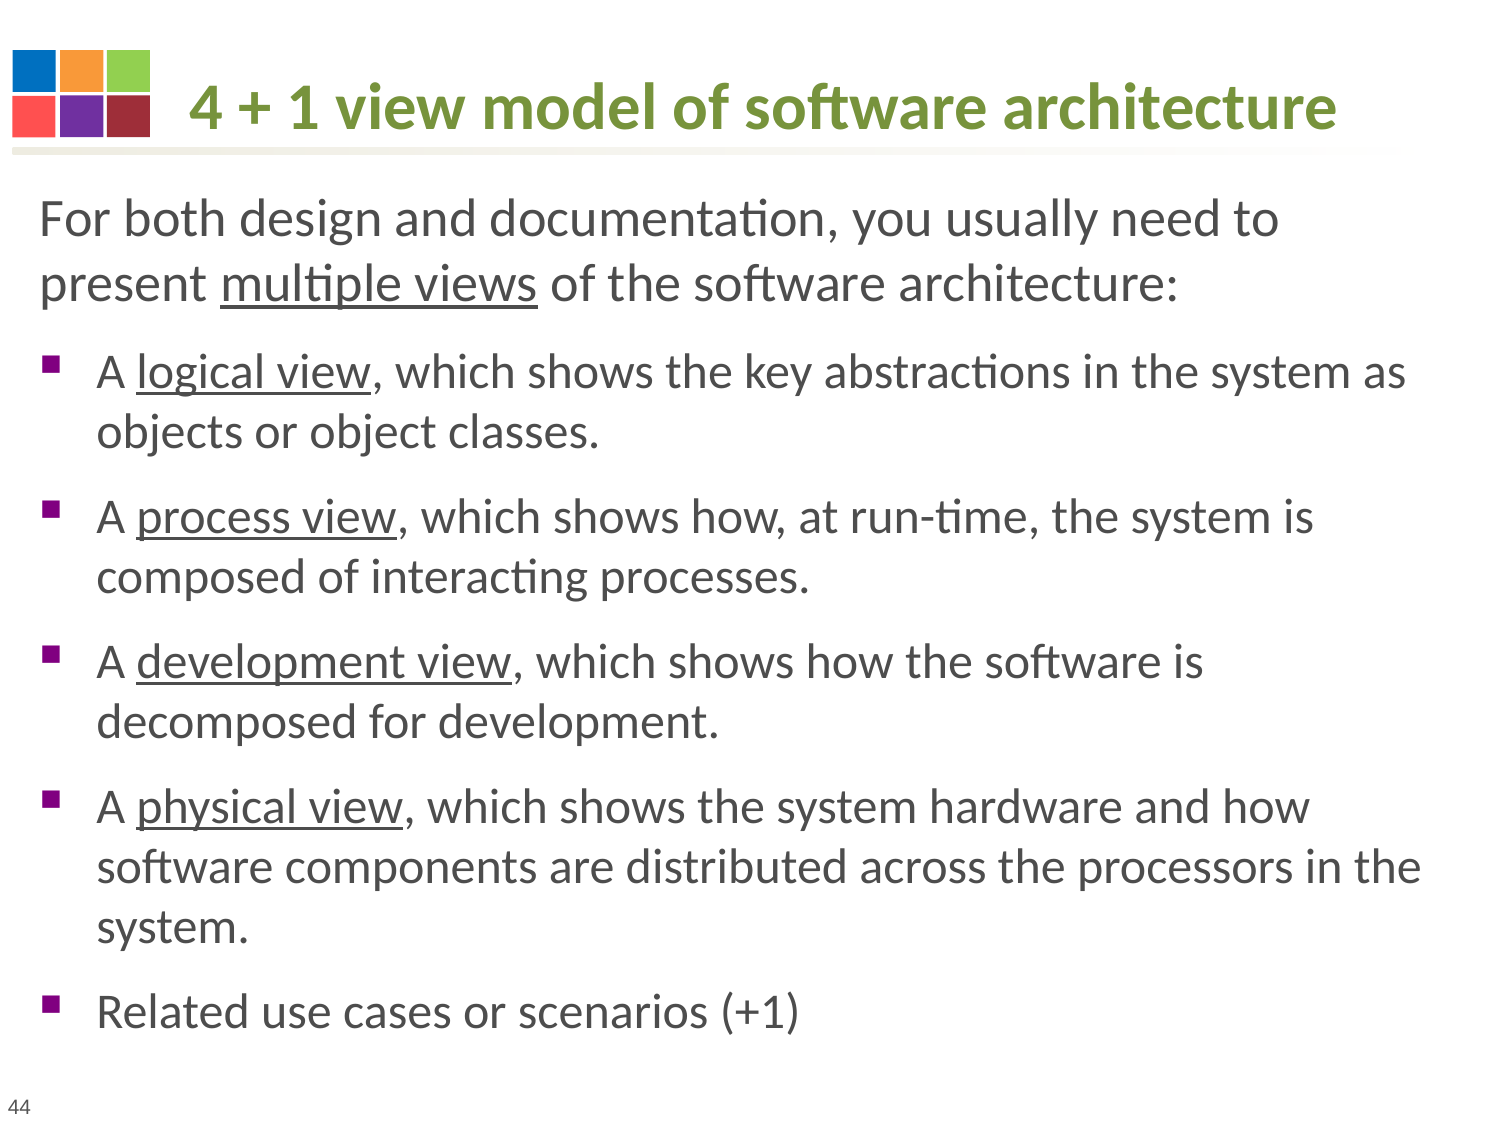

# 4 + 1 view model of software architecture
For both design and documentation, you usually need to present multiple views of the software architecture:
A logical view, which shows the key abstractions in the system as objects or object classes.
A process view, which shows how, at run-time, the system is composed of interacting processes.
A development view, which shows how the software is decomposed for development.
A physical view, which shows the system hardware and how software components are distributed across the processors in the system.
Related use cases or scenarios (+1)